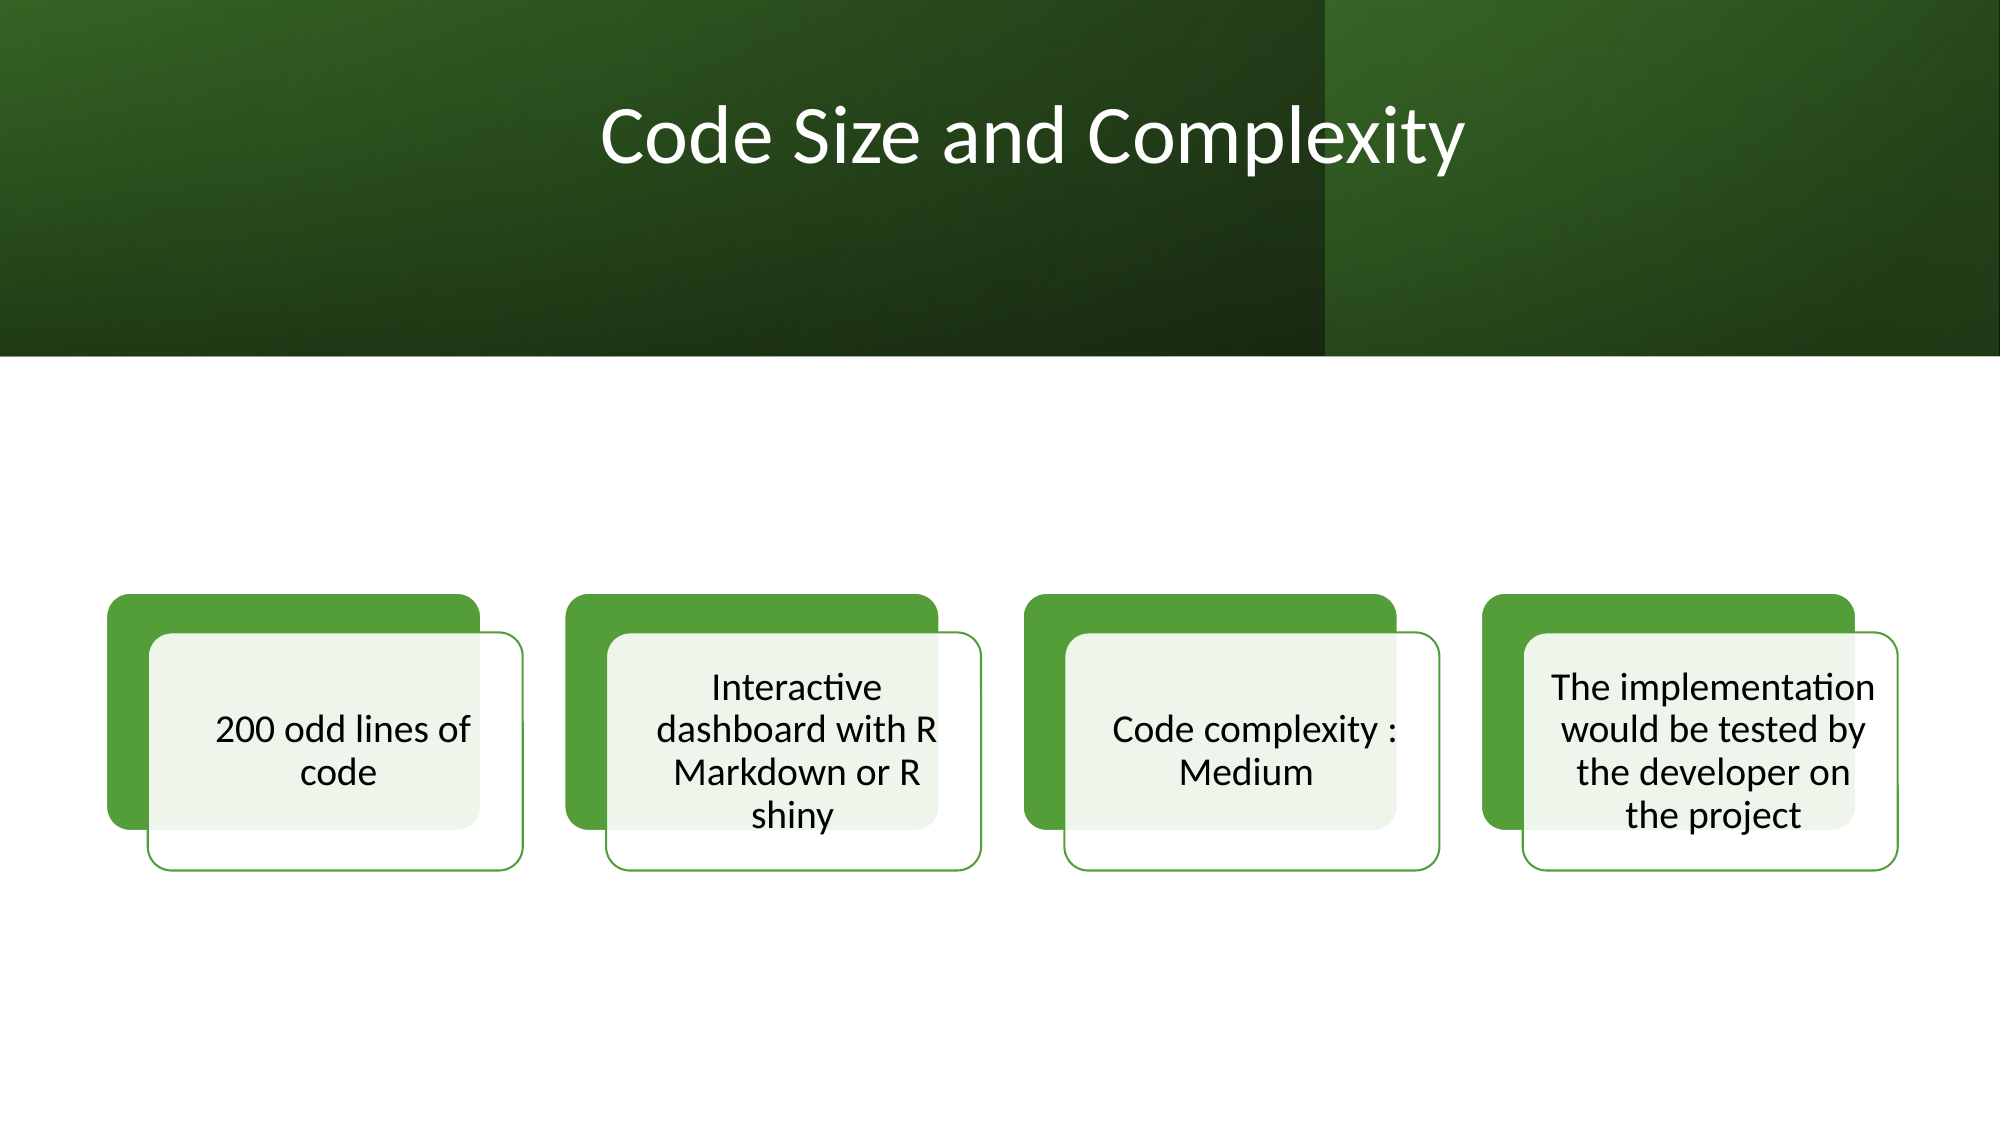

# Code Size and Complexity
 200 odd lines of code
Interactive dashboard with R Markdown or R shiny
Code complexity : Medium
The implementation would be tested by the developer on the project